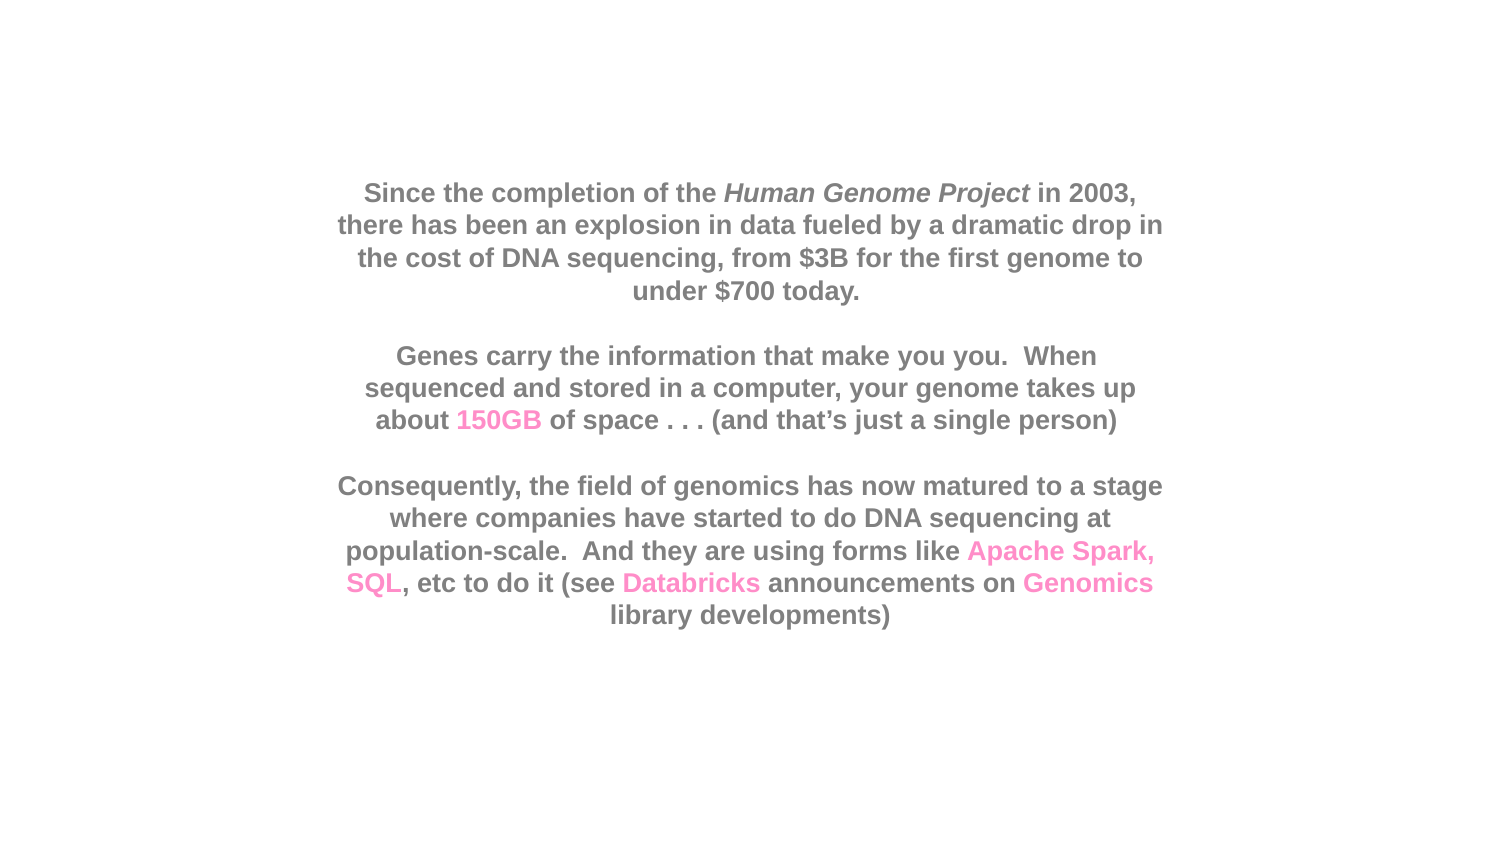

Since the completion of the Human Genome Project in 2003, there has been an explosion in data fueled by a dramatic drop in the cost of DNA sequencing, from $3B for the first genome to under $700 today.

Genes carry the information that make you you.  When  sequenced and stored in a computer, your genome takes up about 150GB of space . . . (and that’s just a single person)

Consequently, the field of genomics has now matured to a stage where companies have started to do DNA sequencing at population-scale.  And they are using forms like Apache Spark, SQL, etc to do it (see Databricks announcements on Genomics library developments)